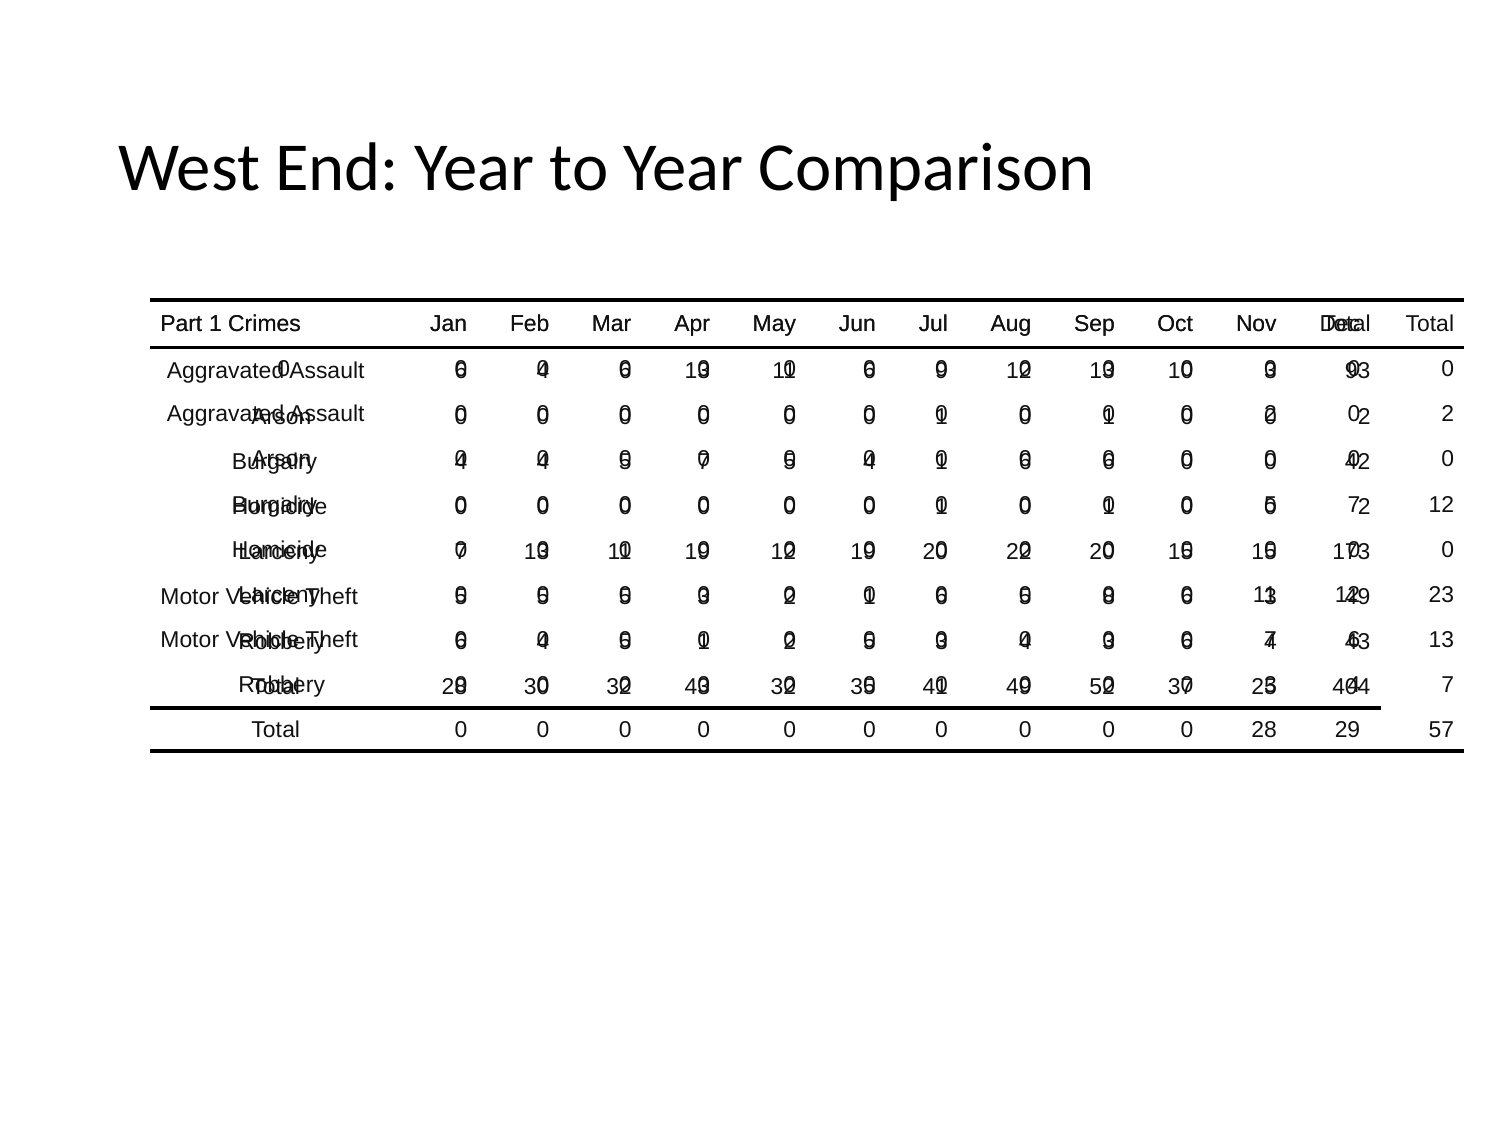

# West End: Year to Year Comparison
| Part 1 Crimes | Jan | Feb | Mar | Apr | May | Jun | Jul | Aug | Sep | Oct | Nov | Dec | Total |
| --- | --- | --- | --- | --- | --- | --- | --- | --- | --- | --- | --- | --- | --- |
| 0 | 0 | 0 | 0 | 0 | 0 | 0 | 0 | 0 | 0 | 0 | 0 | 0 | 0 |
| Aggravated Assault | 0 | 0 | 0 | 0 | 0 | 0 | 0 | 0 | 0 | 0 | 2 | 0 | 2 |
| Arson | 0 | 0 | 0 | 0 | 0 | 0 | 0 | 0 | 0 | 0 | 0 | 0 | 0 |
| Burgalry | 0 | 0 | 0 | 0 | 0 | 0 | 0 | 0 | 0 | 0 | 5 | 7 | 12 |
| Homicide | 0 | 0 | 0 | 0 | 0 | 0 | 0 | 0 | 0 | 0 | 0 | 0 | 0 |
| Larceny | 0 | 0 | 0 | 0 | 0 | 0 | 0 | 0 | 0 | 0 | 11 | 12 | 23 |
| Motor Vehicle Theft | 0 | 0 | 0 | 0 | 0 | 0 | 0 | 0 | 0 | 0 | 7 | 6 | 13 |
| Robbery | 0 | 0 | 0 | 0 | 0 | 0 | 0 | 0 | 0 | 0 | 3 | 4 | 7 |
| Total | 0 | 0 | 0 | 0 | 0 | 0 | 0 | 0 | 0 | 0 | 28 | 29 | 57 |
| Part 1 Crimes | Jan | Feb | Mar | Apr | May | Jun | Jul | Aug | Sep | Oct | Nov | Total |
| --- | --- | --- | --- | --- | --- | --- | --- | --- | --- | --- | --- | --- |
| Aggravated Assault | 6 | 4 | 6 | 13 | 11 | 6 | 9 | 12 | 13 | 10 | 3 | 93 |
| Arson | 0 | 0 | 0 | 0 | 0 | 0 | 1 | 0 | 1 | 0 | 0 | 2 |
| Burgalry | 4 | 4 | 5 | 7 | 5 | 4 | 1 | 6 | 6 | 0 | 0 | 42 |
| Homicide | 0 | 0 | 0 | 0 | 0 | 0 | 1 | 0 | 1 | 0 | 0 | 2 |
| Larceny | 7 | 13 | 11 | 19 | 12 | 19 | 20 | 22 | 20 | 15 | 15 | 173 |
| Motor Vehicle Theft | 5 | 5 | 5 | 3 | 2 | 1 | 6 | 5 | 8 | 6 | 3 | 49 |
| Robbery | 6 | 4 | 5 | 1 | 2 | 5 | 3 | 4 | 3 | 6 | 4 | 43 |
| Total | 28 | 30 | 32 | 43 | 32 | 35 | 41 | 49 | 52 | 37 | 25 | 404 |